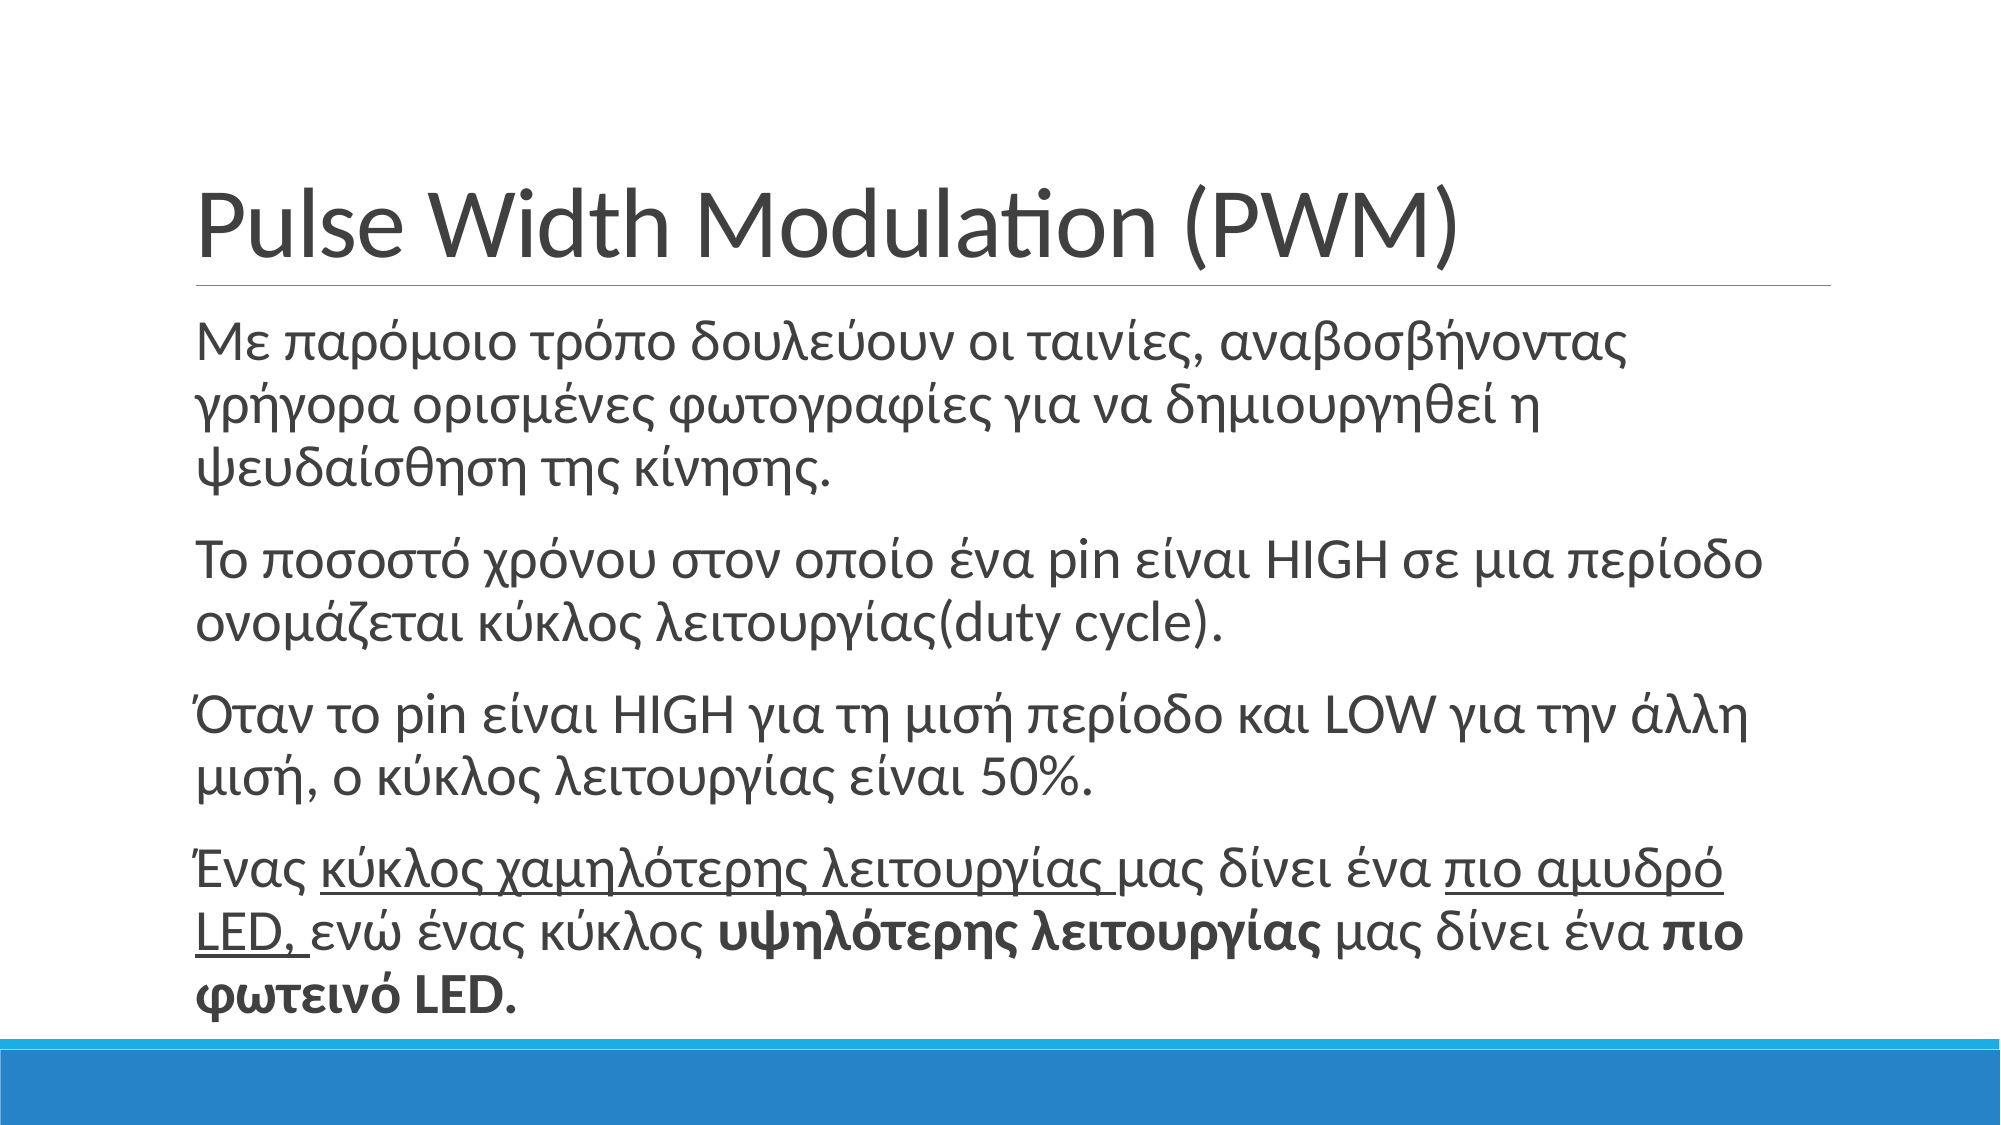

# Pulse Width Modulation (PWM)
Με παρόμοιο τρόπο δουλεύουν οι ταινίες, αναβοσβήνοντας γρήγορα ορισμένες φωτογραφίες για να δημιουργηθεί η ψευδαίσθηση της κίνησης.
Το ποσοστό χρόνου στον οποίο ένα pin είναι HIGH σε μια περίοδο ονομάζεται κύκλος λειτουργίας(duty cycle).
Όταν το pin είναι HIGH για τη μισή περίοδο και LOW για την άλλη μισή, ο κύκλος λειτουργίας είναι 50%.
Ένας κύκλος χαμηλότερης λειτουργίας μας δίνει ένα πιο αμυδρό LED, ενώ ένας κύκλος υψηλότερης λειτουργίας μας δίνει ένα πιο φωτεινό LED.